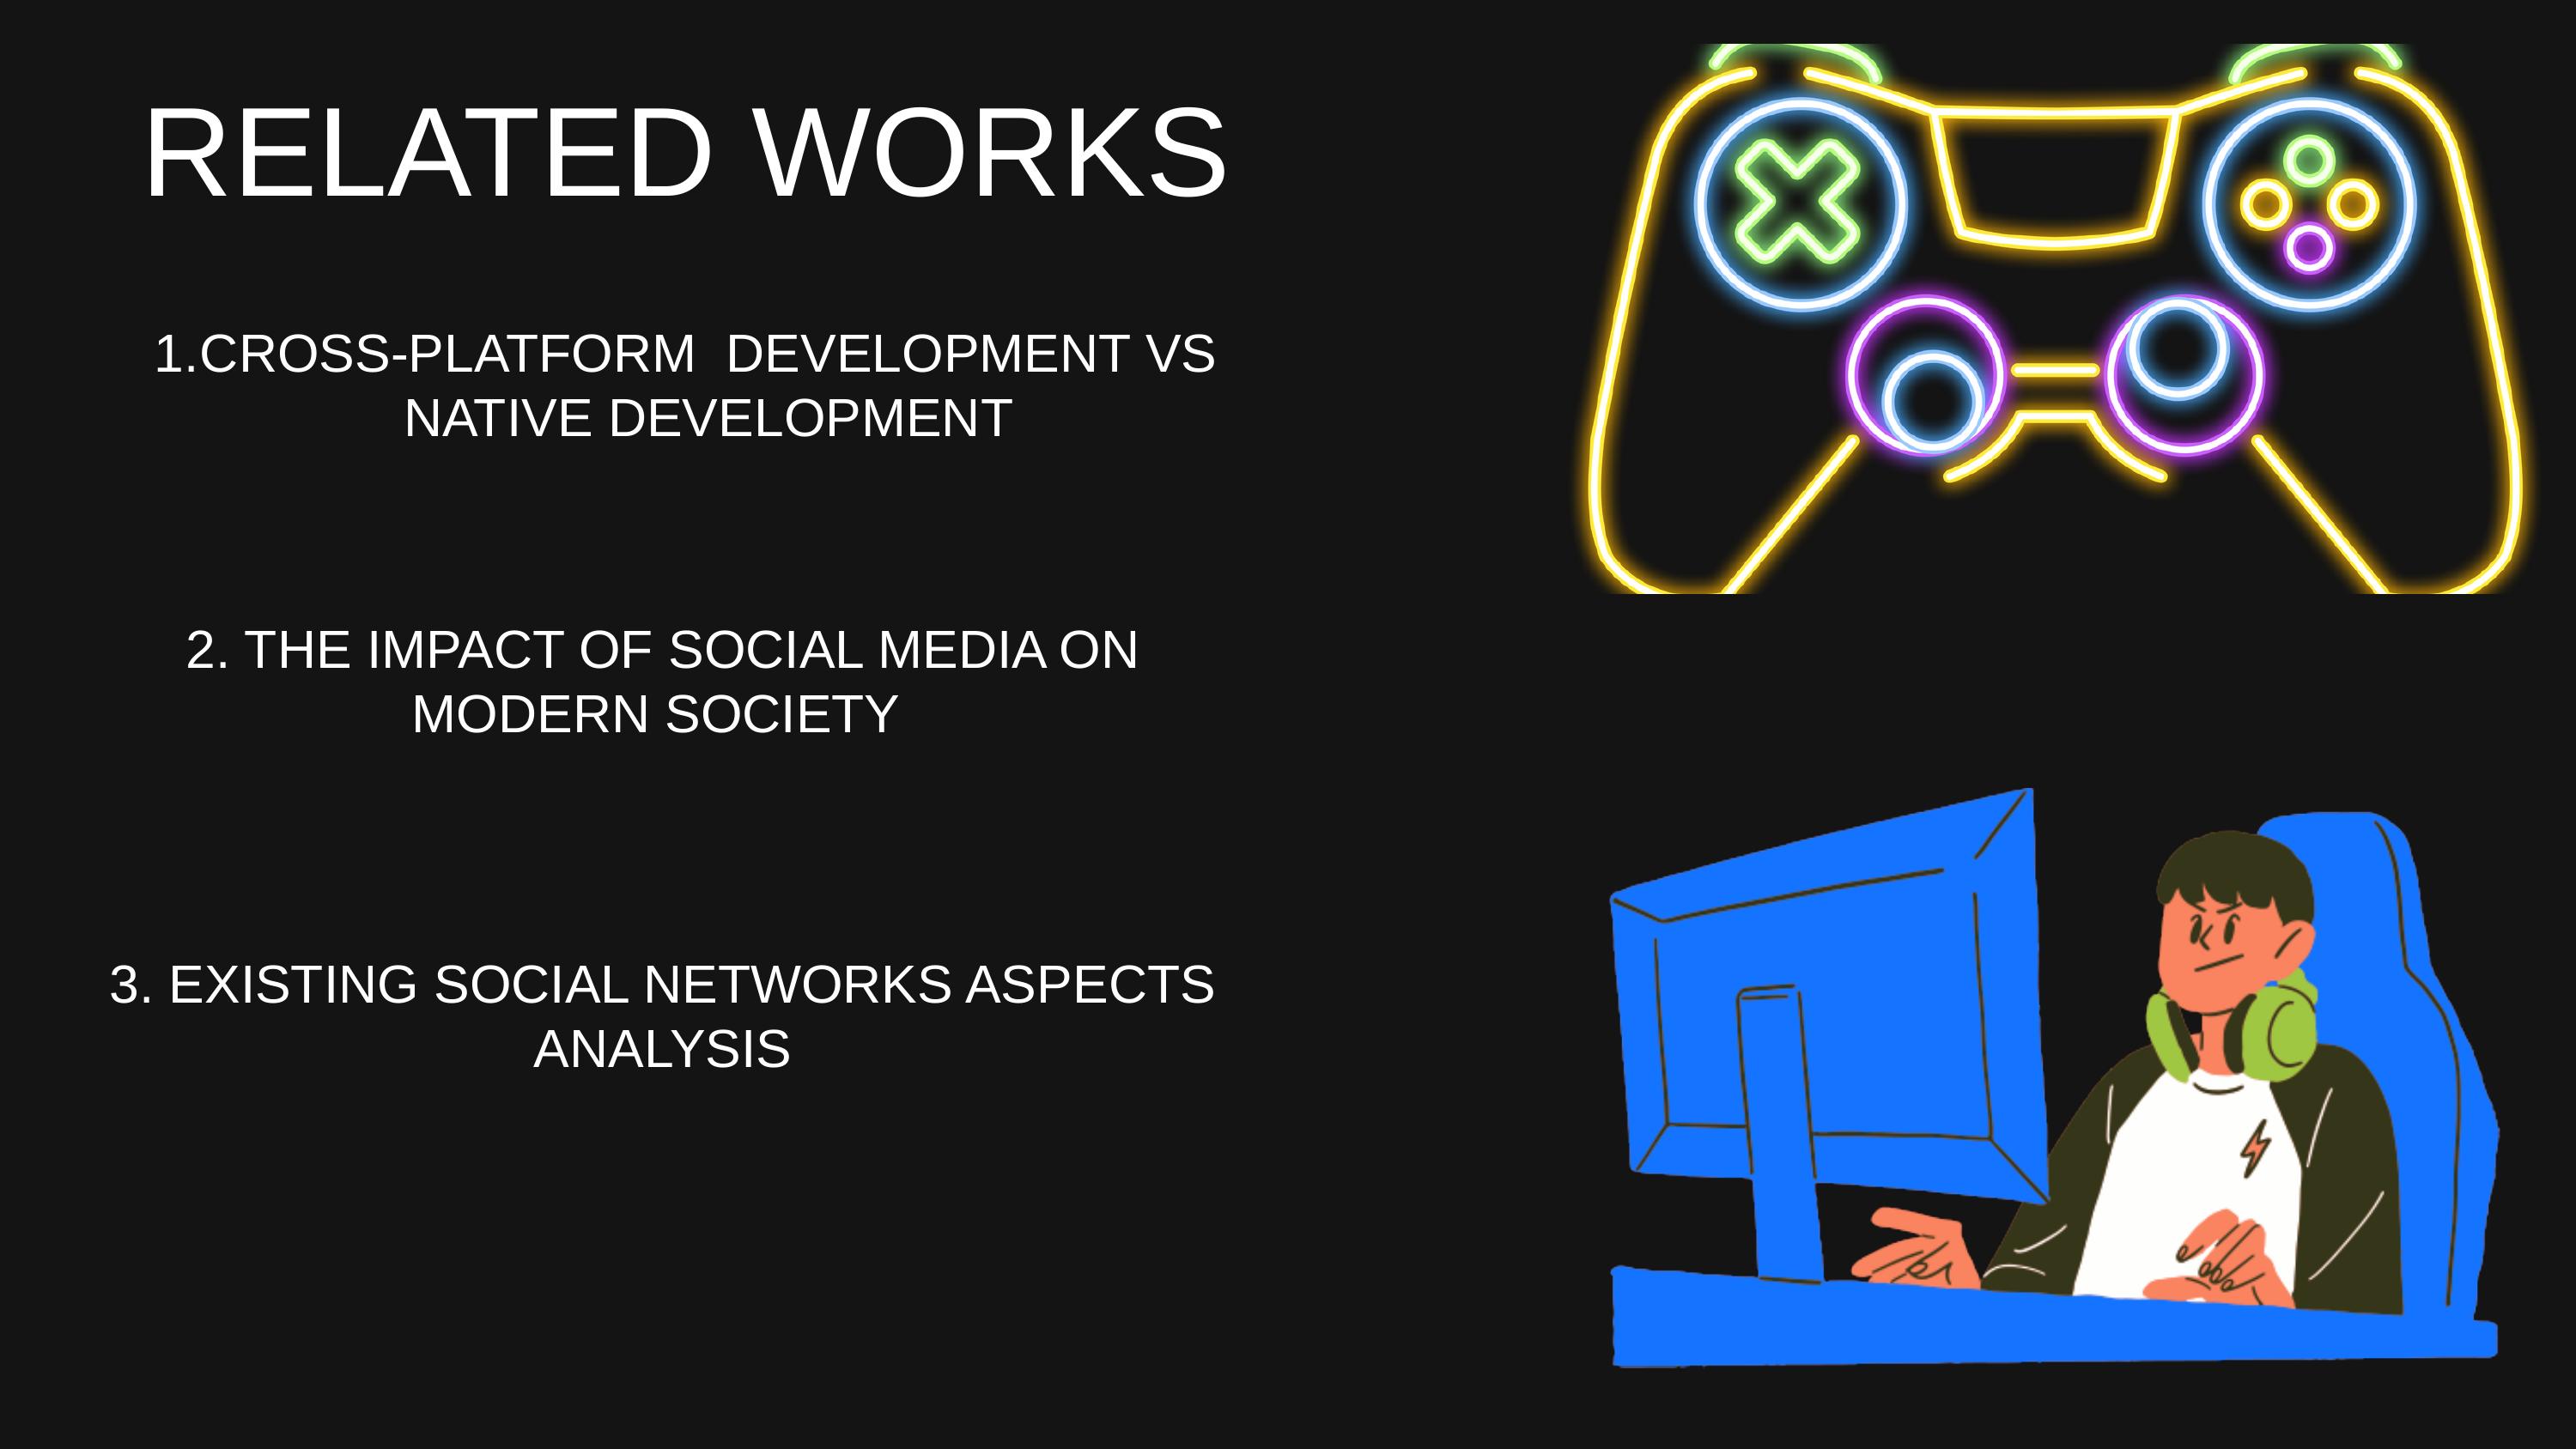

RELATED WORKS
CROSS-PLATFORM  DEVELOPMENT VS NATIVE DEVELOPMENT
2. THE IMPACT OF SOCIAL MEDIA ON MODERN SOCIETY

3. EXISTING SOCIAL NETWORKS ASPECTS ANALYSIS